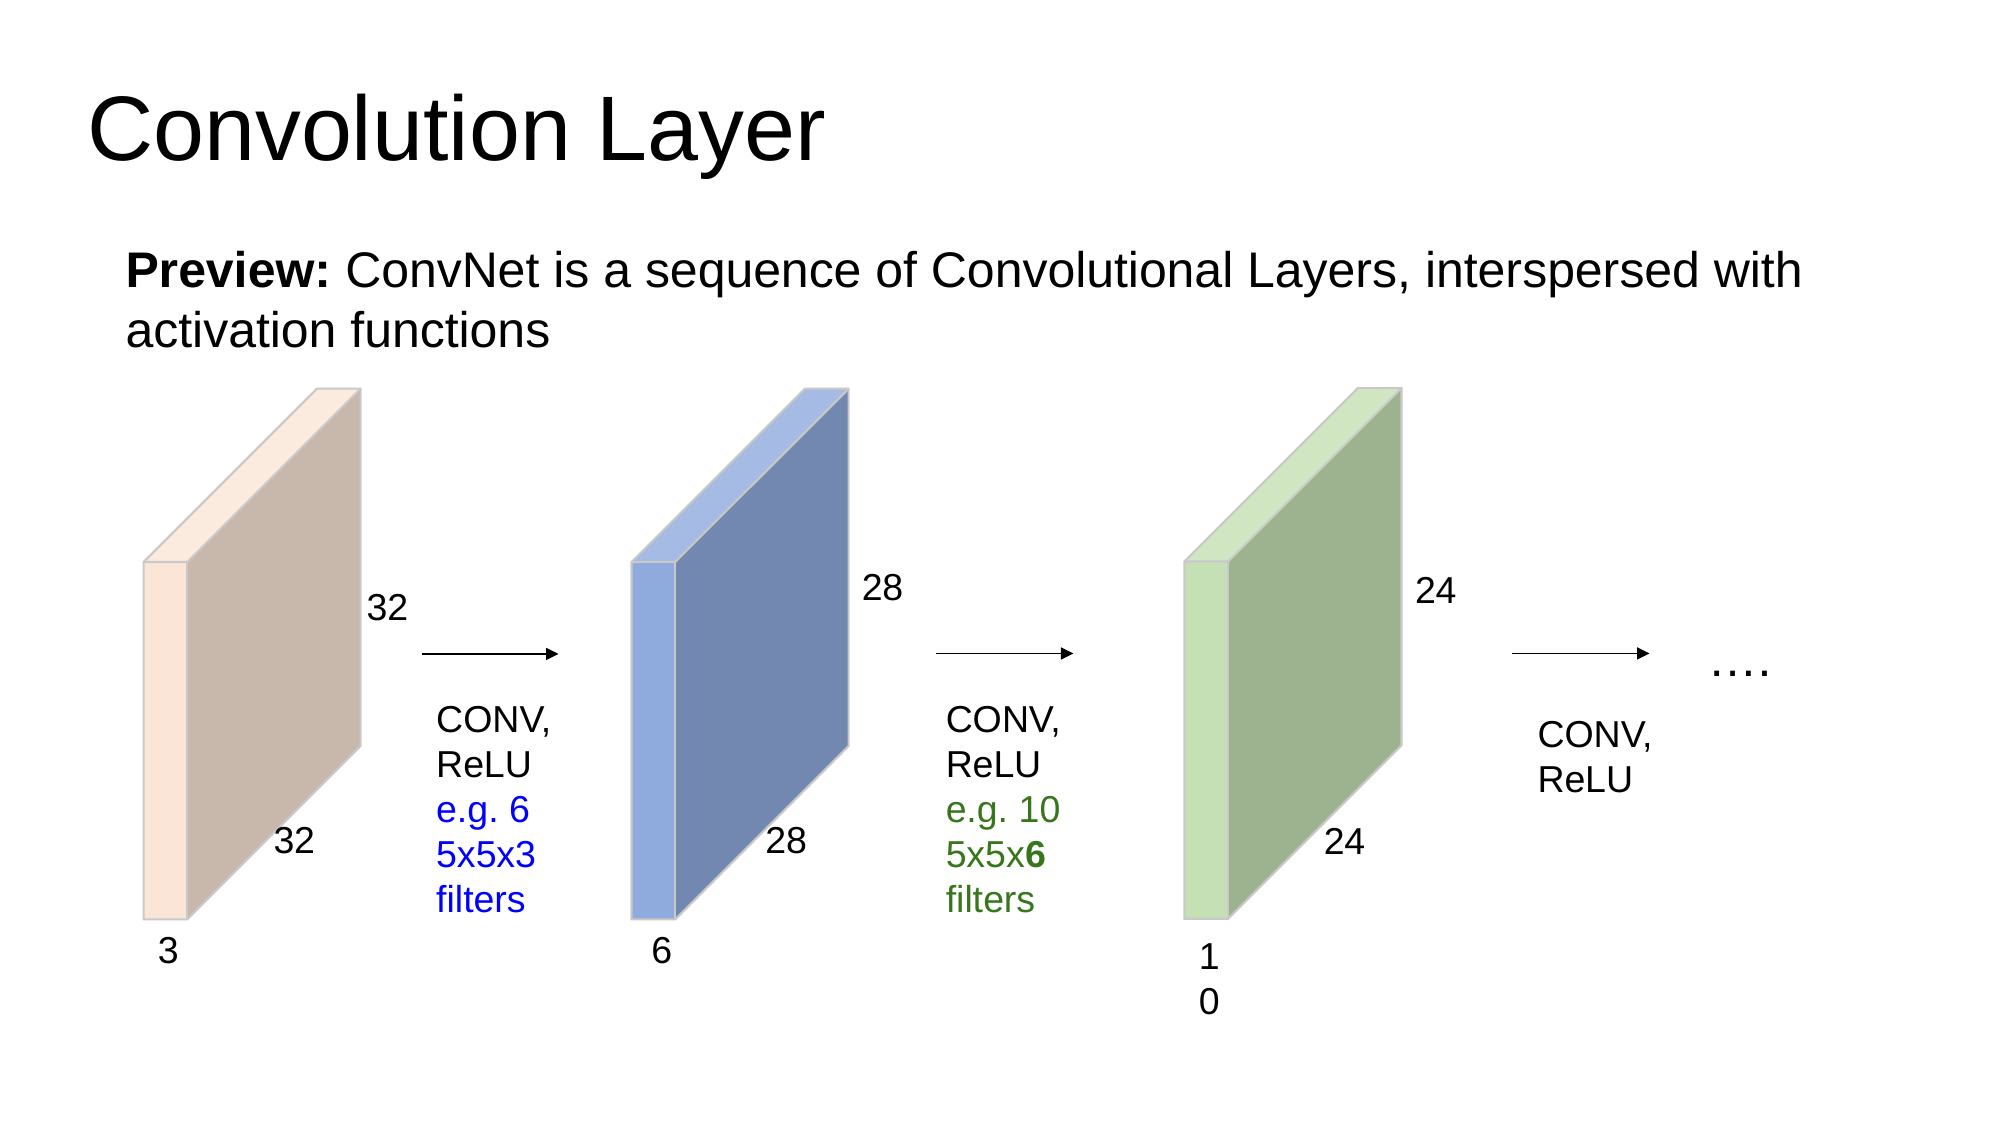

Convolution Layer
Preview: ConvNet is a sequence of Convolutional Layers, interspersed with
activation functions

28
24
32
….
CONV,
ReLU
e.g. 6
5x5x3
filters
CONV,
ReLU
e.g. 10
5x5x6
filters
CONV,
ReLU
32
28
24
3
6
10